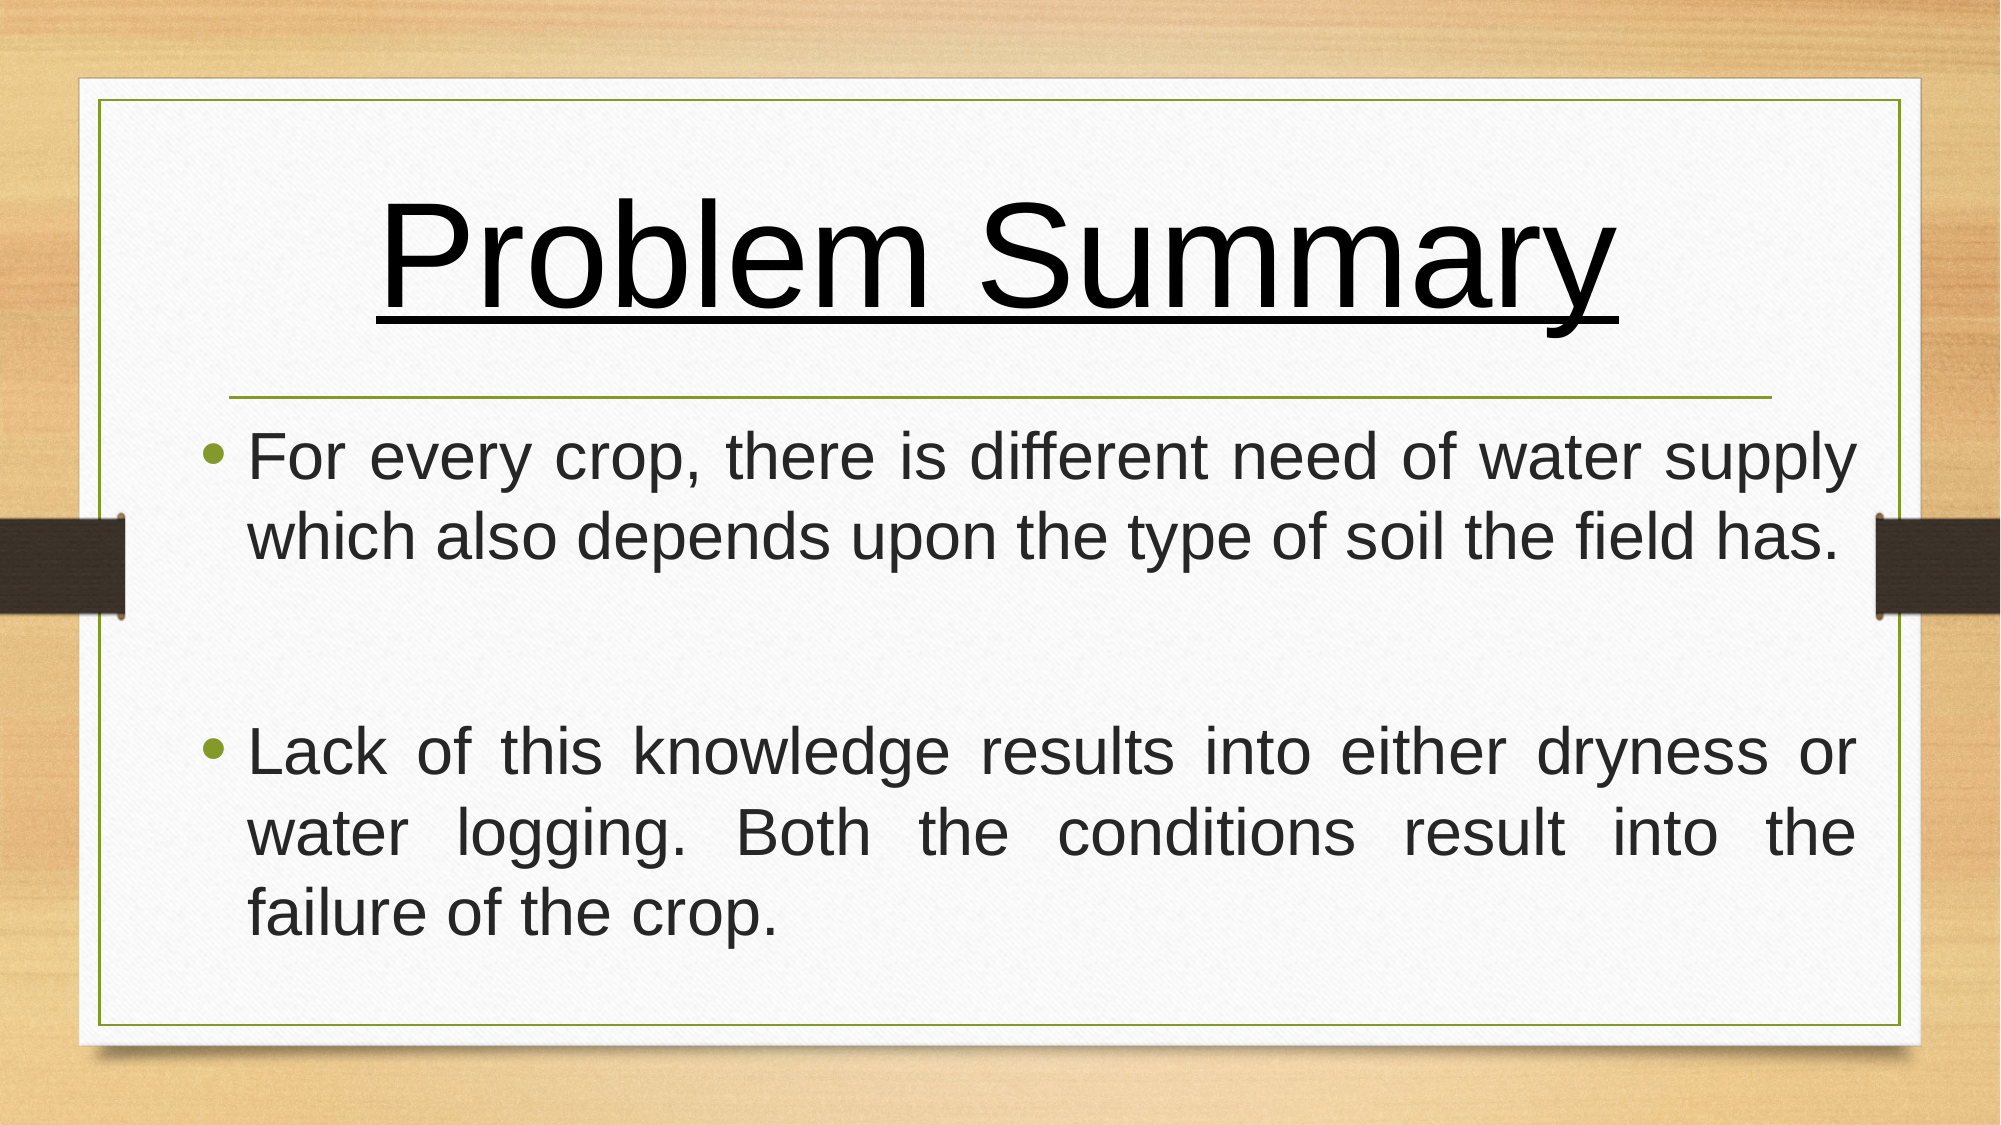

# Problem Summary
For every crop, there is different need of water supply which also depends upon the type of soil the field has.

Lack of this knowledge results into either dryness or water logging. Both the conditions result into the failure of the crop.